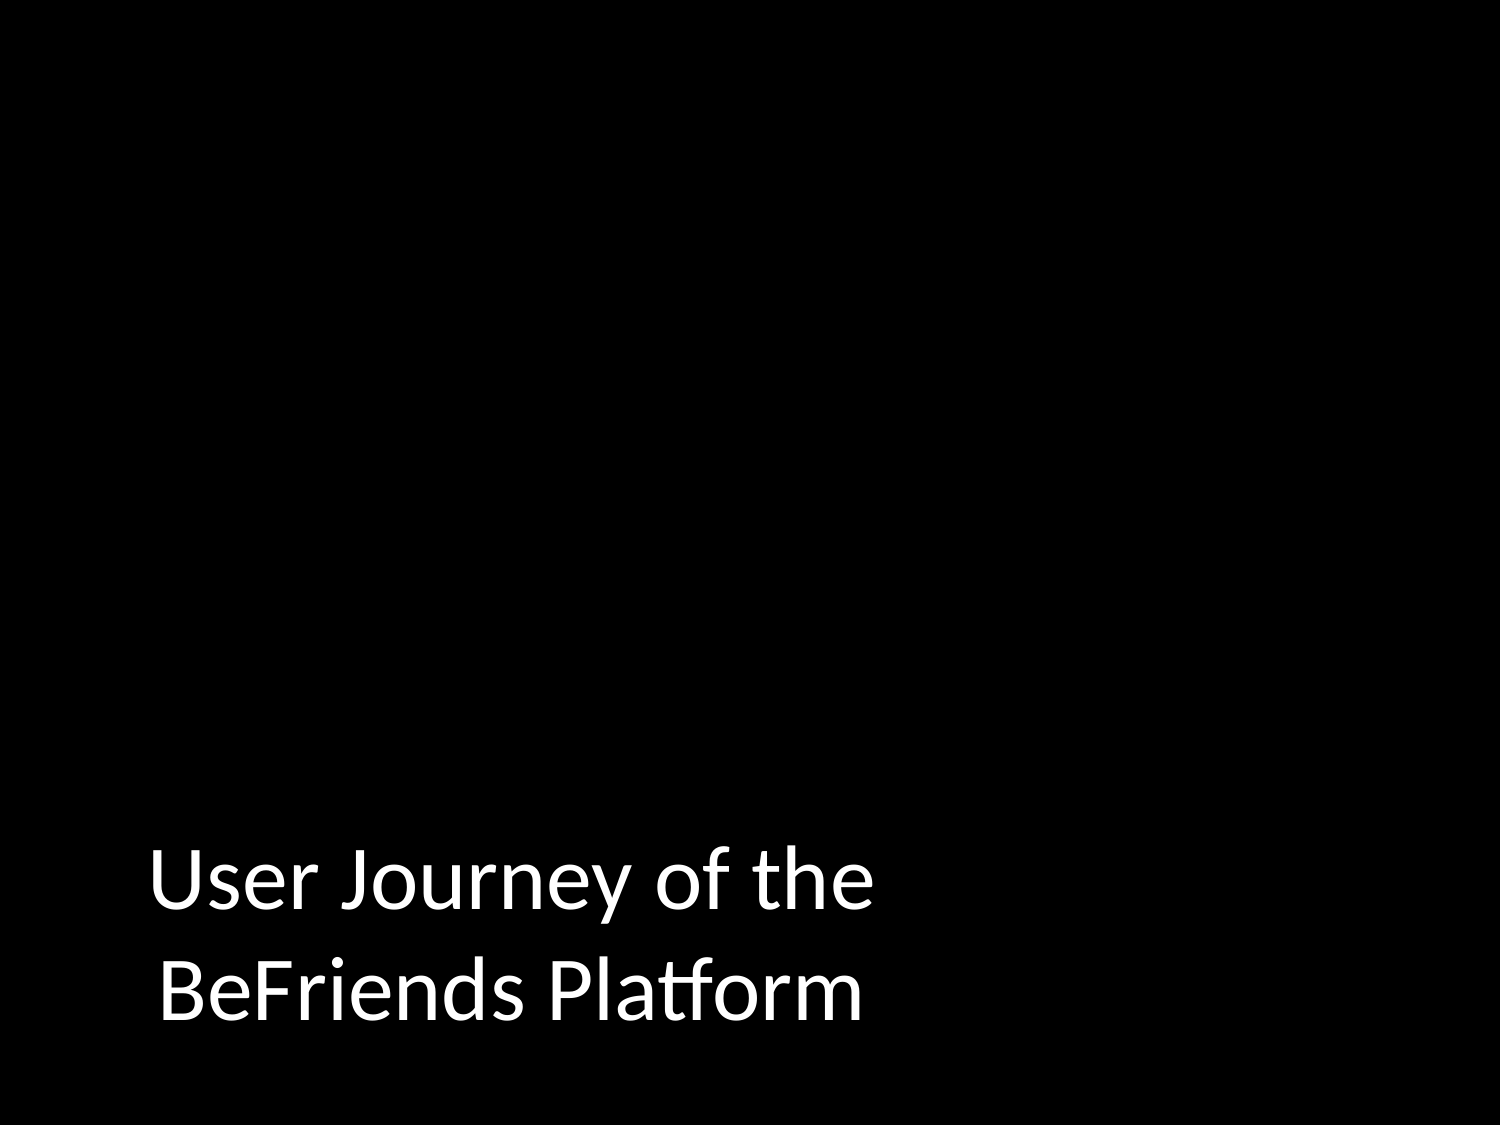

# User Journey of the BeFriends Platform